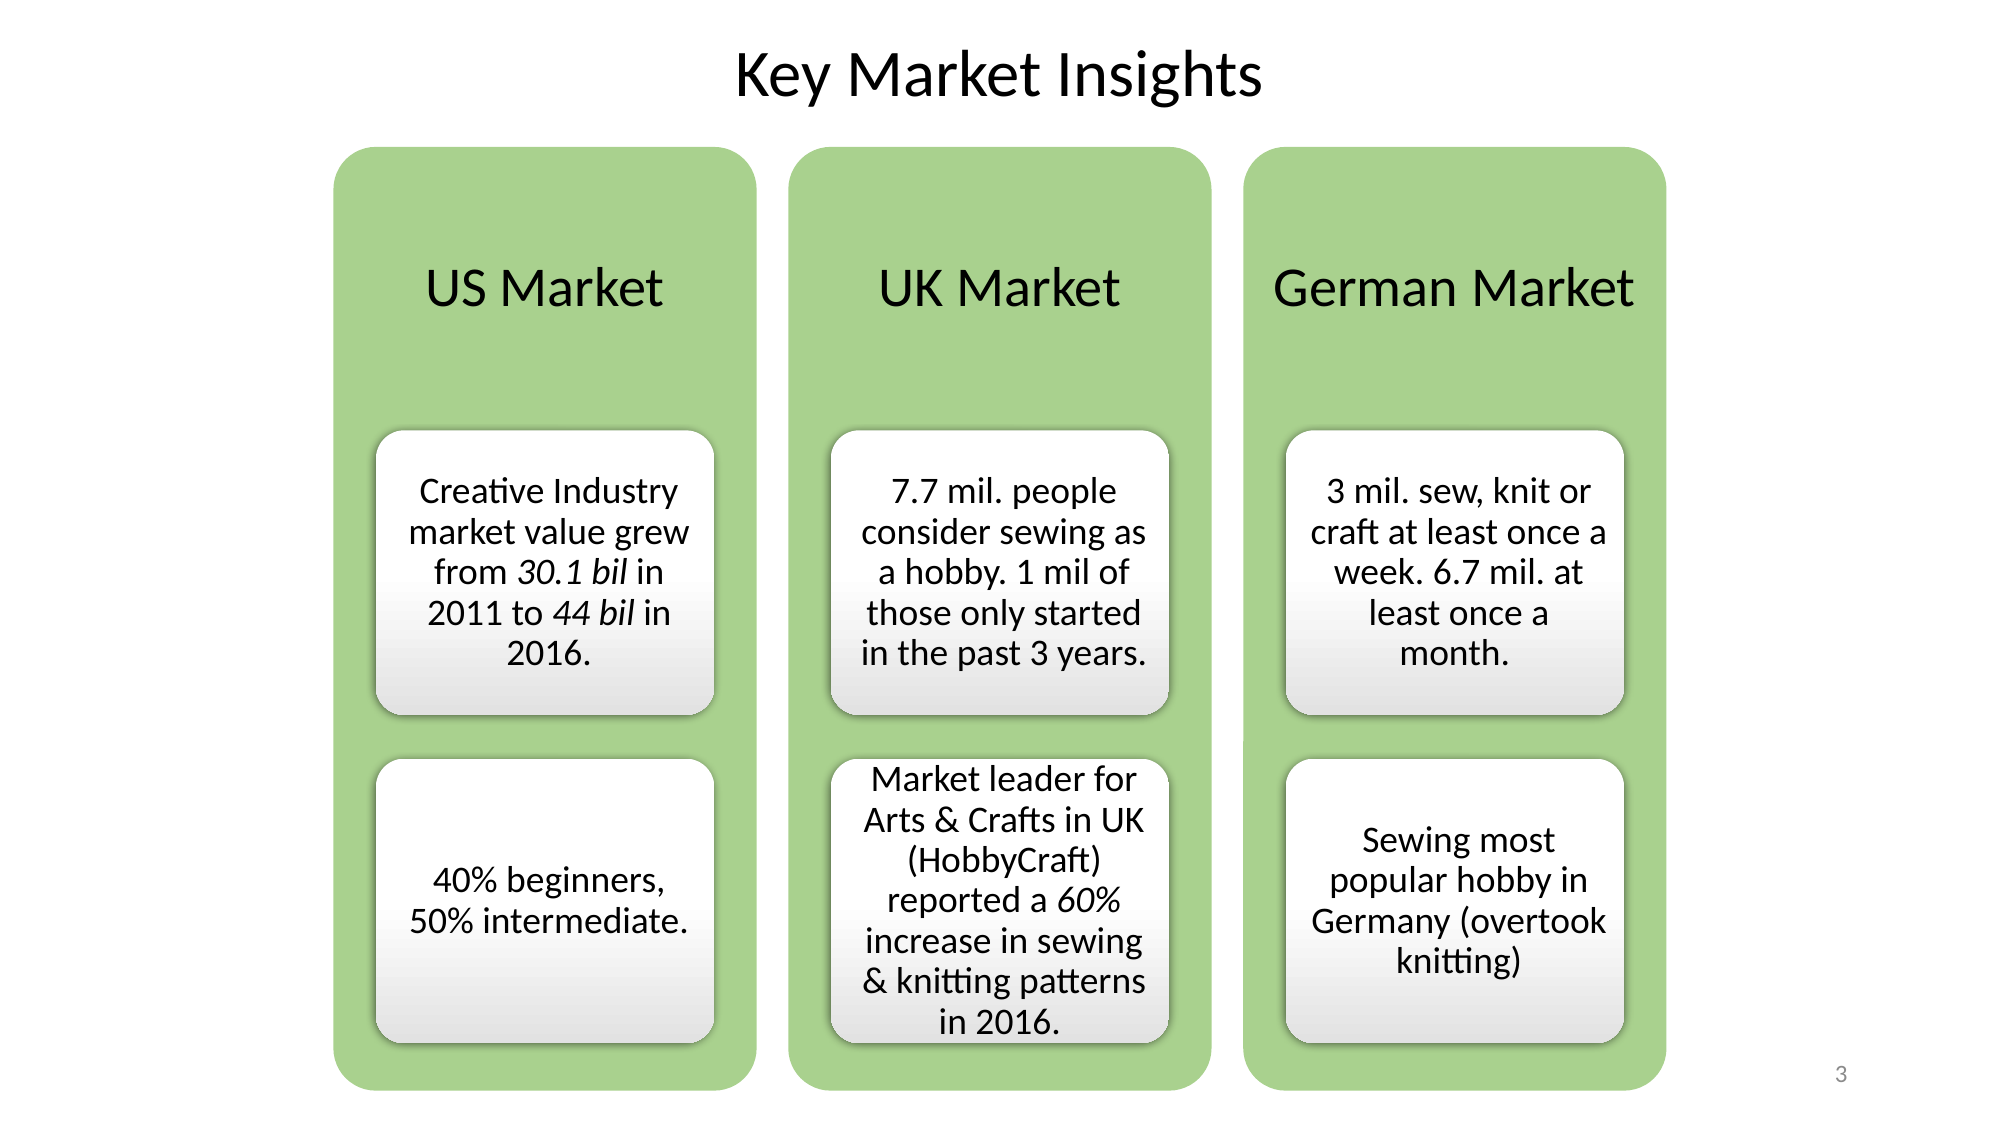

Key Market Insights
US Market
Creative Industry market value grew from 30.1 bil in 2011 to 44 bil in 2016.
40% beginners, 50% intermediate.
UK Market
7.7 mil. people consider sewing as a hobby. 1 mil of those only started in the past 3 years.
Market leader for Arts & Crafts in UK (HobbyCraft) reported a 60% increase in sewing & knitting patterns in 2016.
German Market
3 mil. sew, knit or craft at least once a week. 6.7 mil. at least once a month.
Sewing most popular hobby in Germany (overtook knitting)
Confidential
3